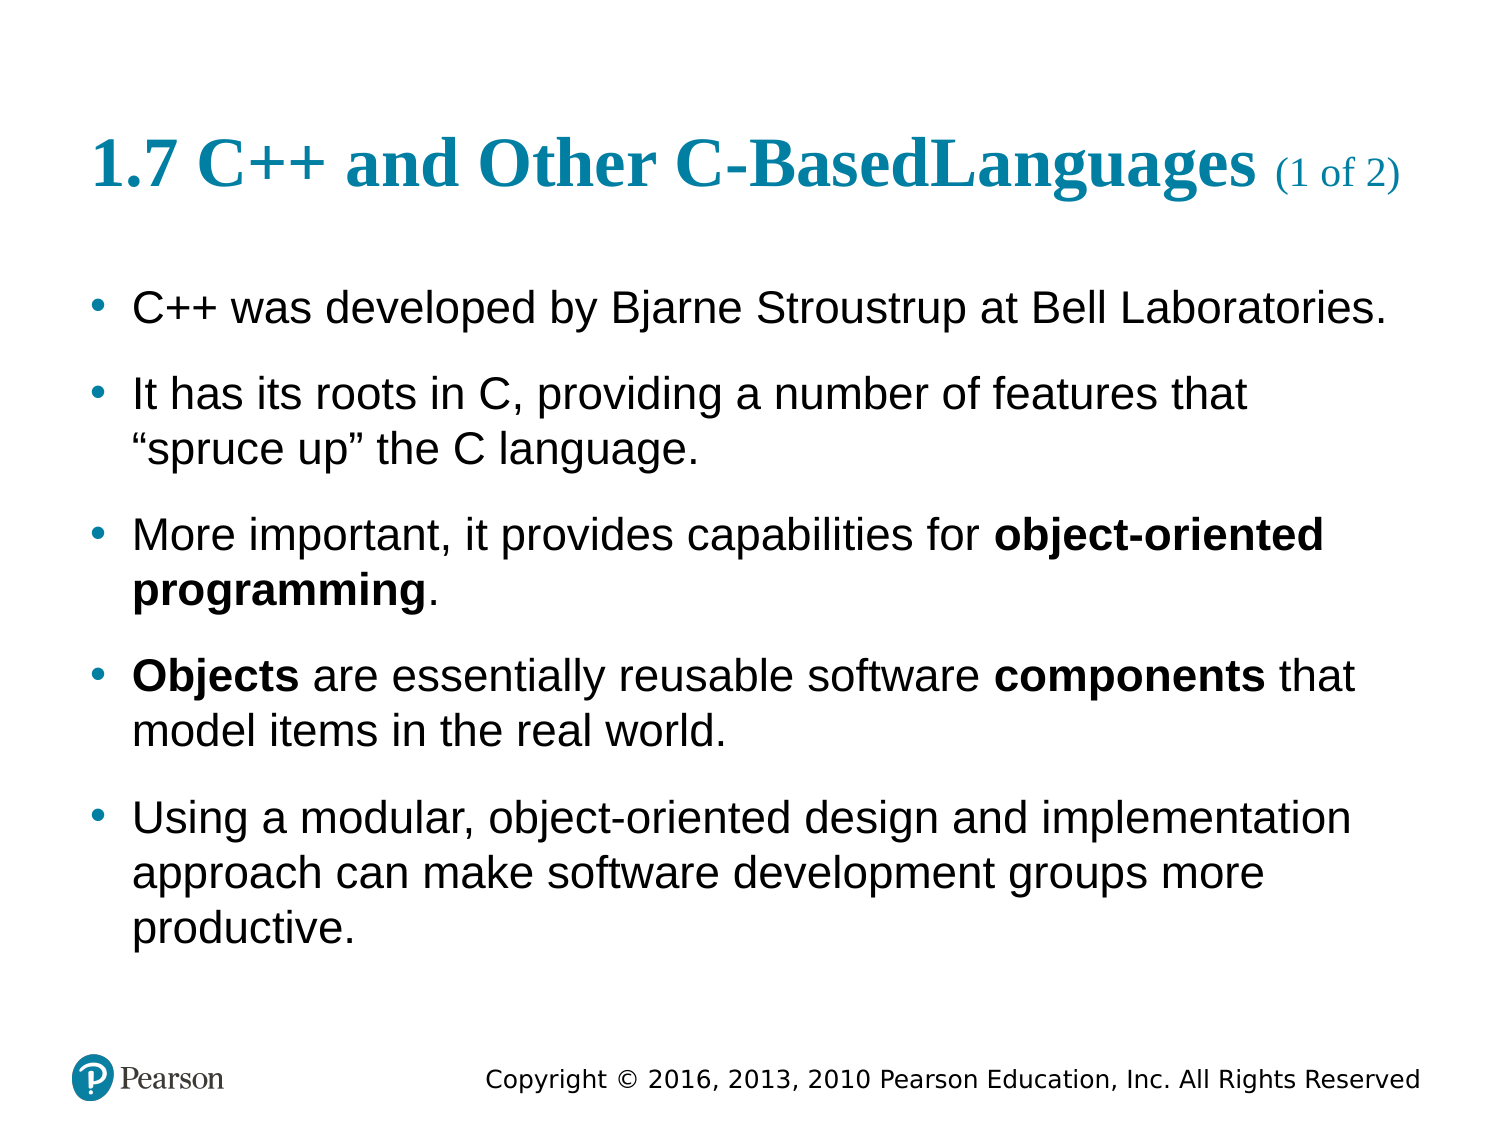

# 1.7 C++ and Other C-Based Languages (1 of 2)
C++ was developed by Bjarne Stroustrup at Bell Laboratories.
It has its roots in C, providing a number of features that “spruce up” the C language.
More important, it provides capabilities for object-oriented programming.
Objects are essentially reusable software components that model items in the real world.
Using a modular, object-oriented design and implementation approach can make software development groups more productive.